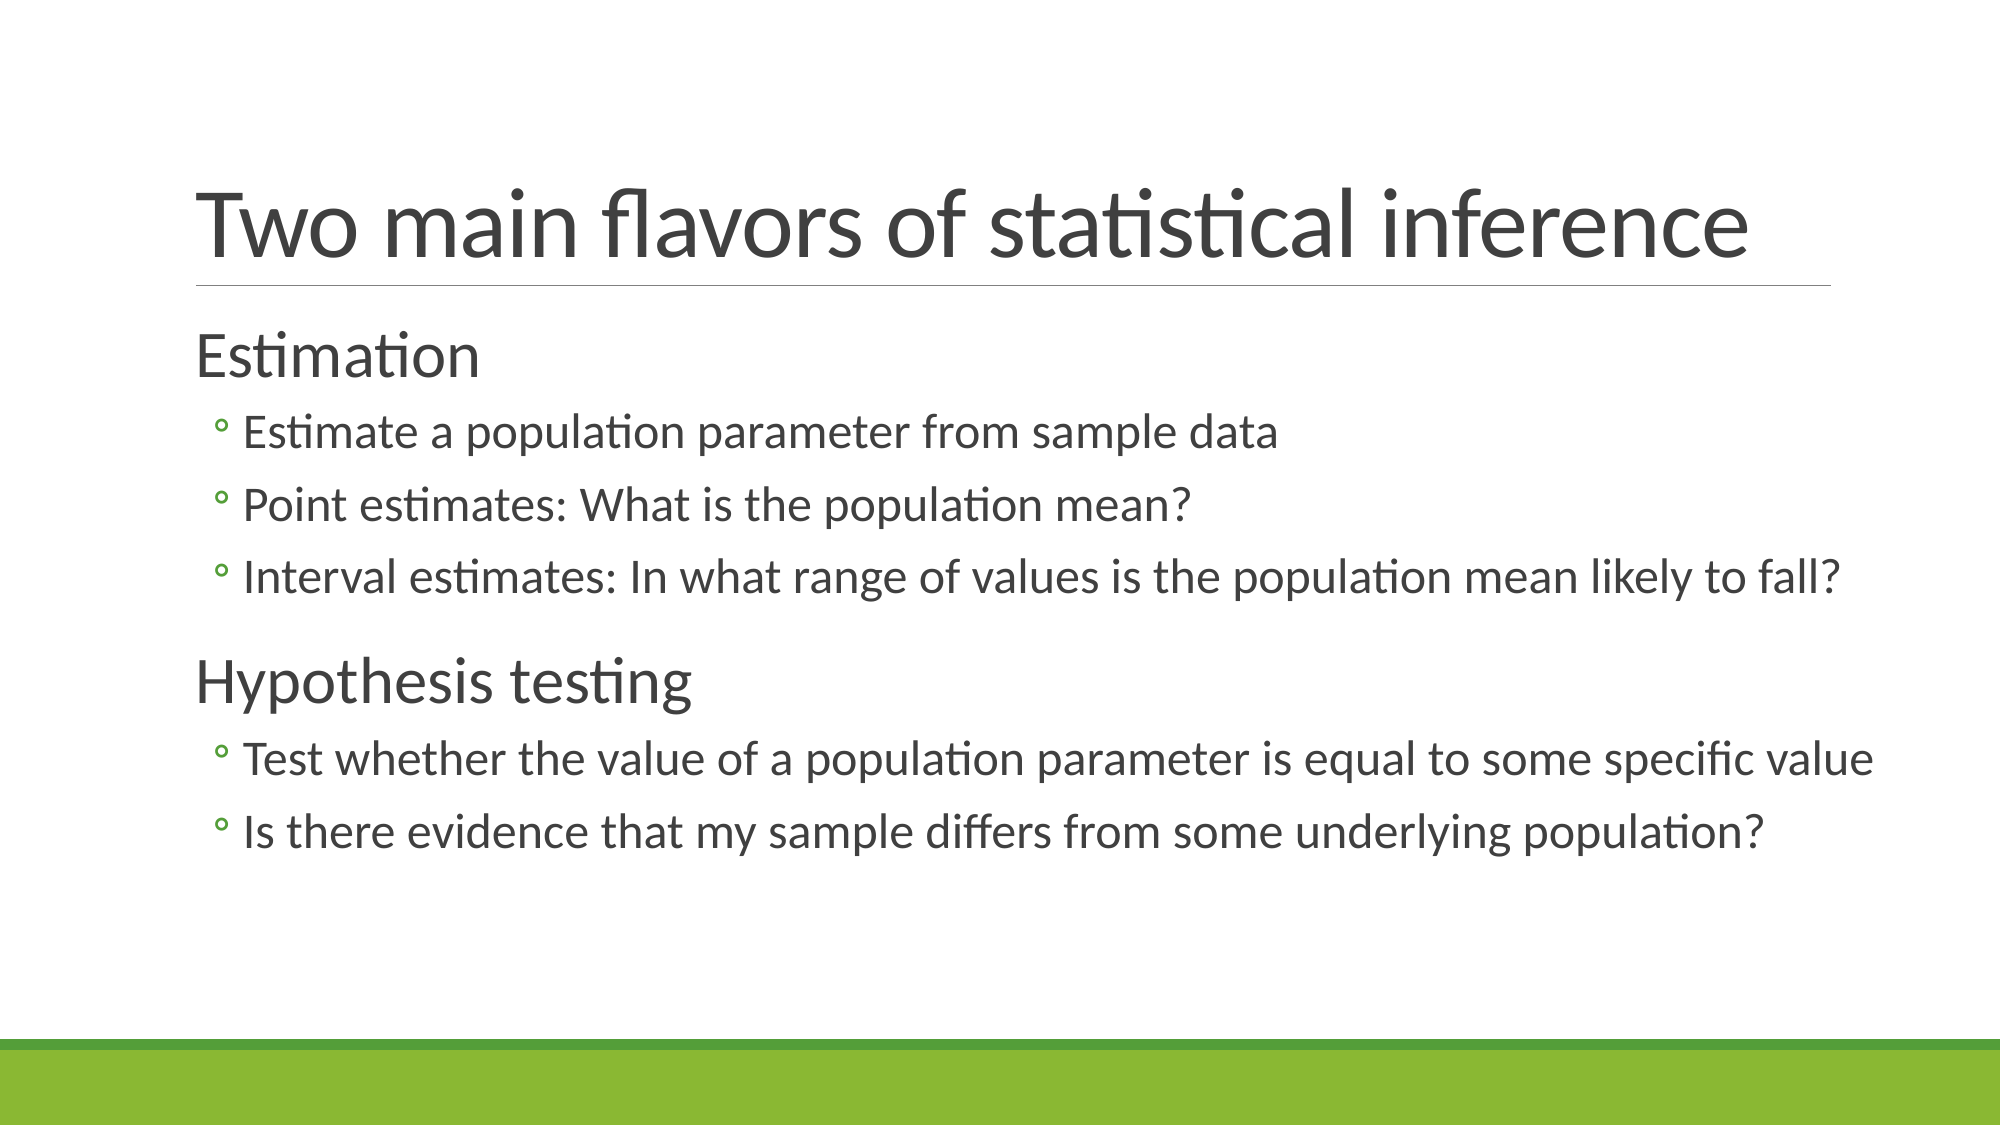

# Two main flavors of statistical inference
Estimation
Estimate a population parameter from sample data
Point estimates: What is the population mean?
Interval estimates: In what range of values is the population mean likely to fall?
Hypothesis testing
Test whether the value of a population parameter is equal to some specific value
Is there evidence that my sample differs from some underlying population?